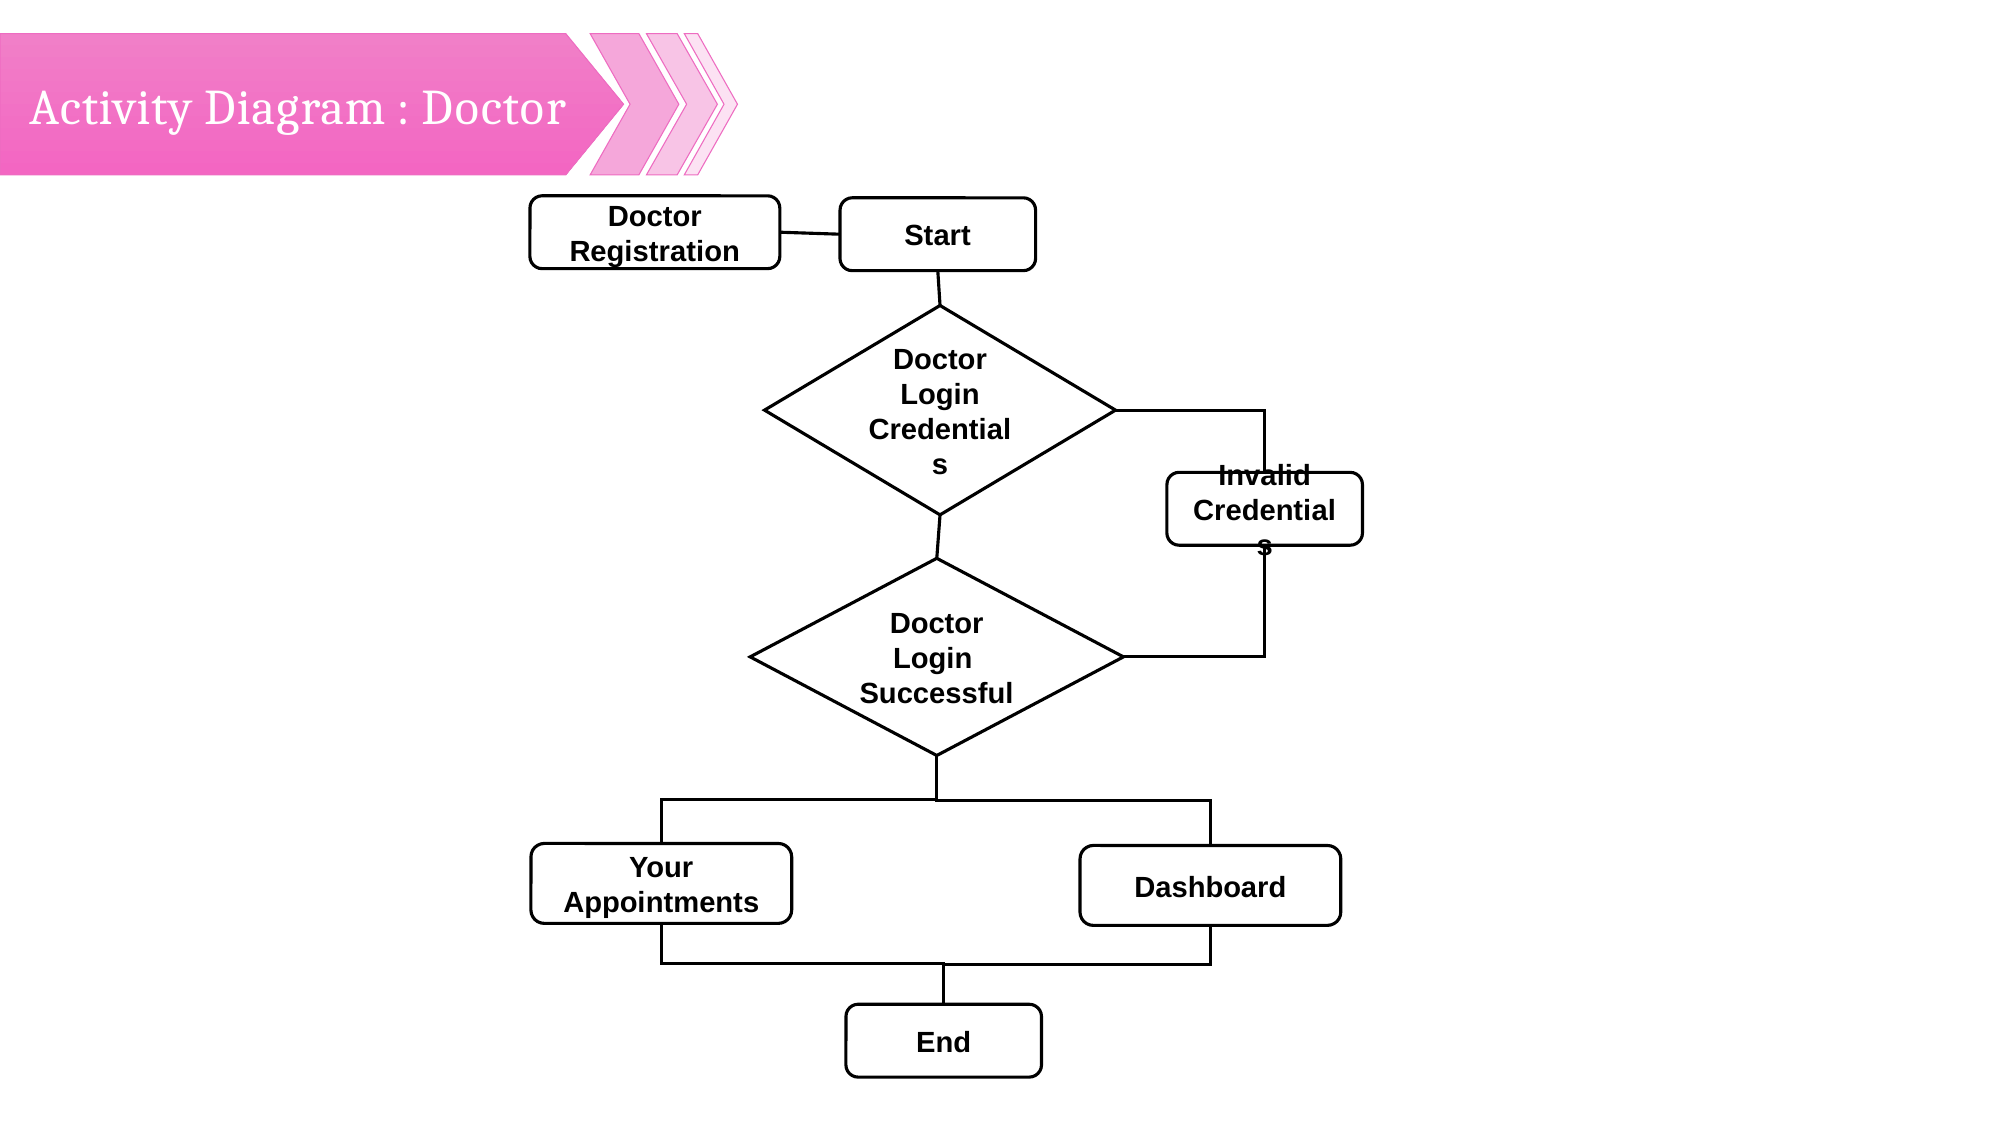

Activity Diagram : Doctor

Doctor Registration
Start
Doctor Login Credentials
Invalid Credentials
Doctor Login  Successful
Your Appointments
Dashboard
End